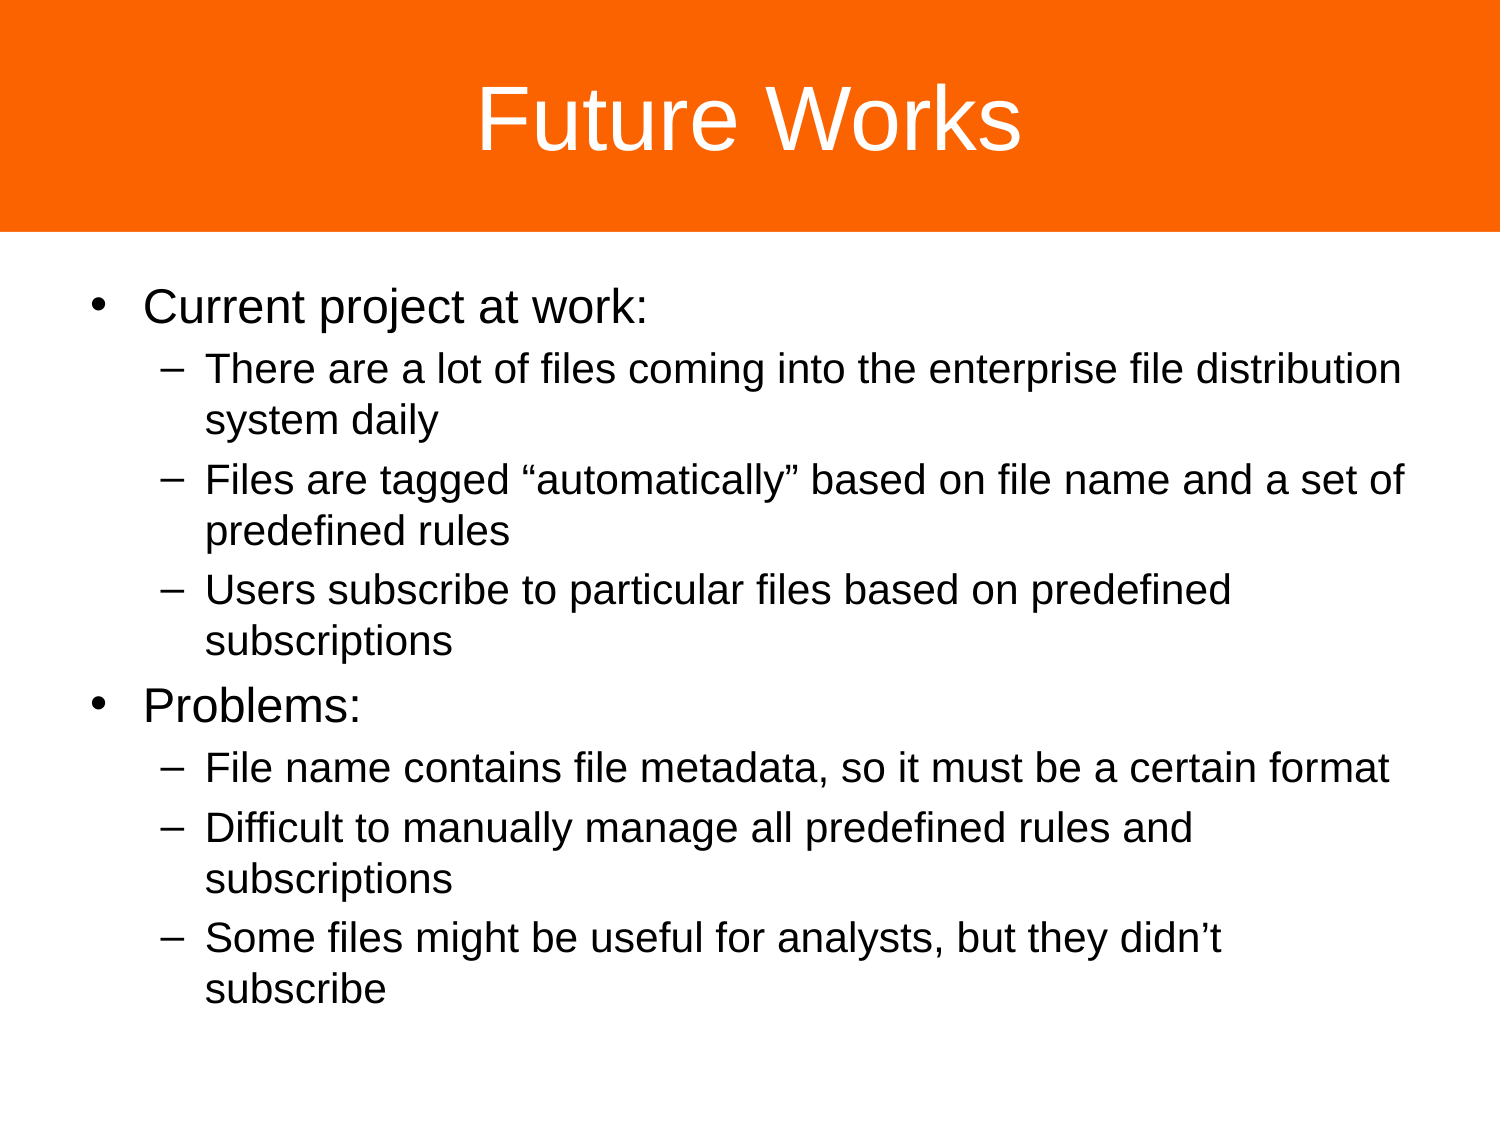

# Future Works
Current project at work:
There are a lot of files coming into the enterprise file distribution system daily
Files are tagged “automatically” based on file name and a set of predefined rules
Users subscribe to particular files based on predefined subscriptions
Problems:
File name contains file metadata, so it must be a certain format
Difficult to manually manage all predefined rules and subscriptions
Some files might be useful for analysts, but they didn’t subscribe